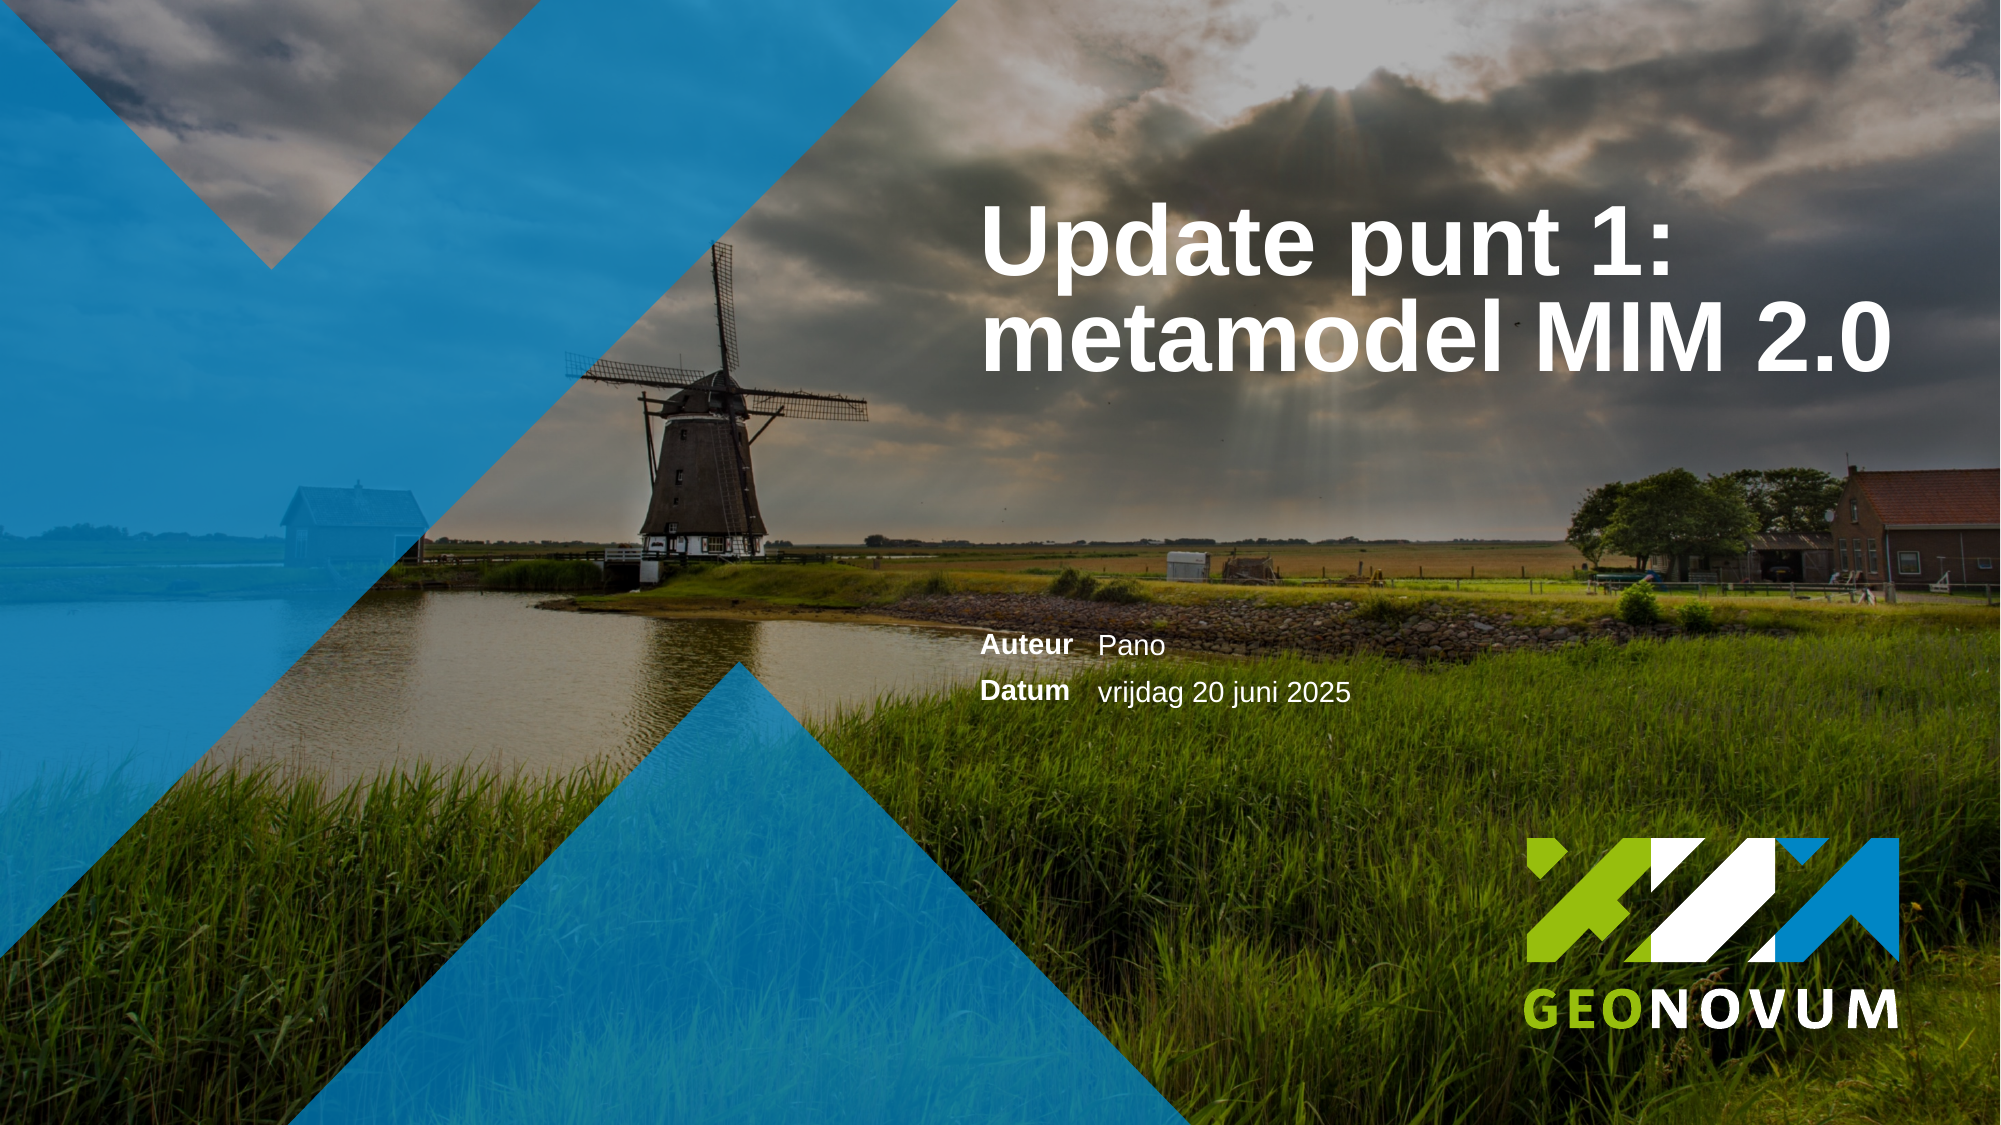

# Update punt 1: metamodel MIM 2.0

Pano
vrijdag 20 juni 2025
1